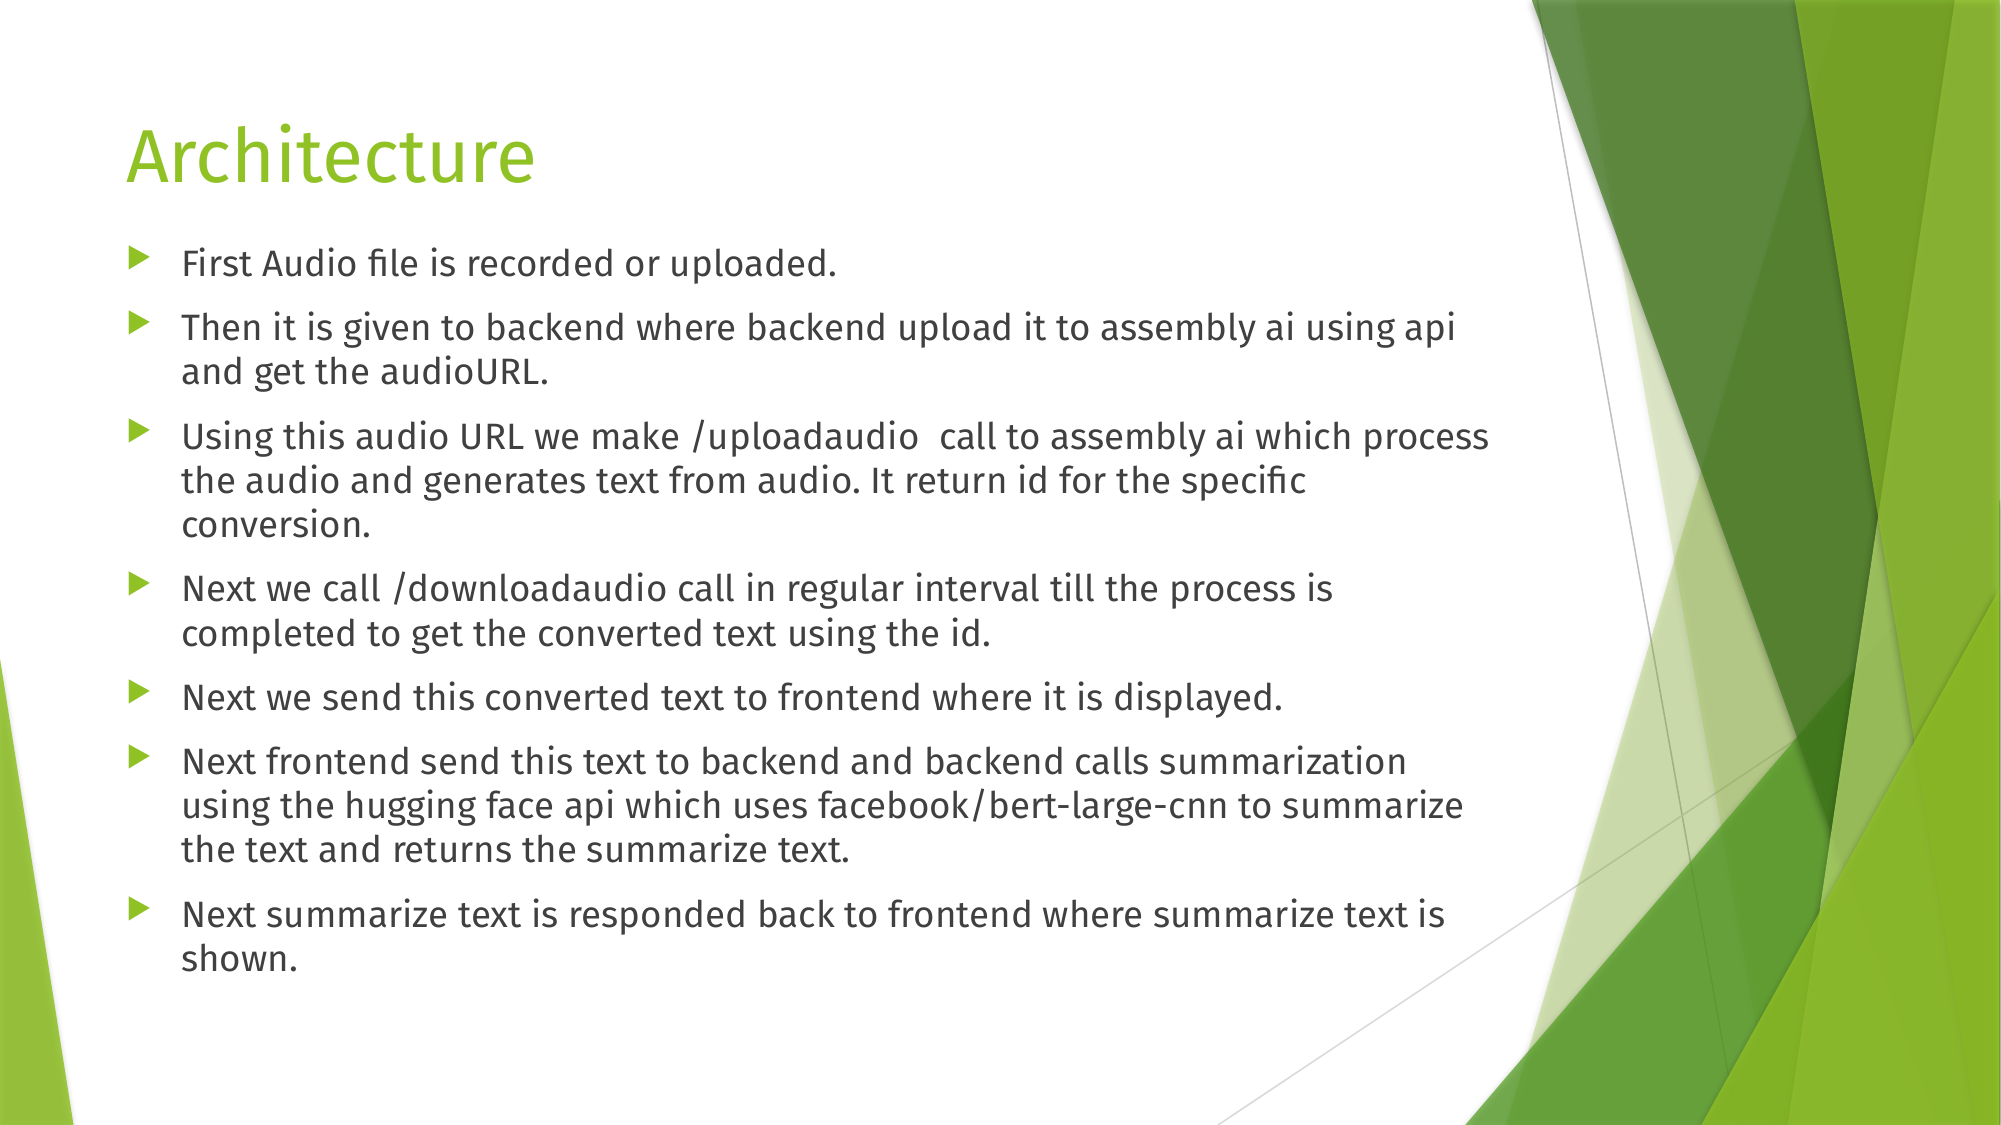

# Architecture
First Audio file is recorded or uploaded.
Then it is given to backend where backend upload it to assembly ai using api and get the audioURL.
Using this audio URL we make /uploadaudio  call to assembly ai which process the audio and generates text from audio. It return id for the specific conversion.
Next we call /downloadaudio call in regular interval till the process is completed to get the converted text using the id.
Next we send this converted text to frontend where it is displayed.
Next frontend send this text to backend and backend calls summarization using the hugging face api which uses facebook/bert-large-cnn to summarize the text and returns the summarize text.
Next summarize text is responded back to frontend where summarize text is shown.